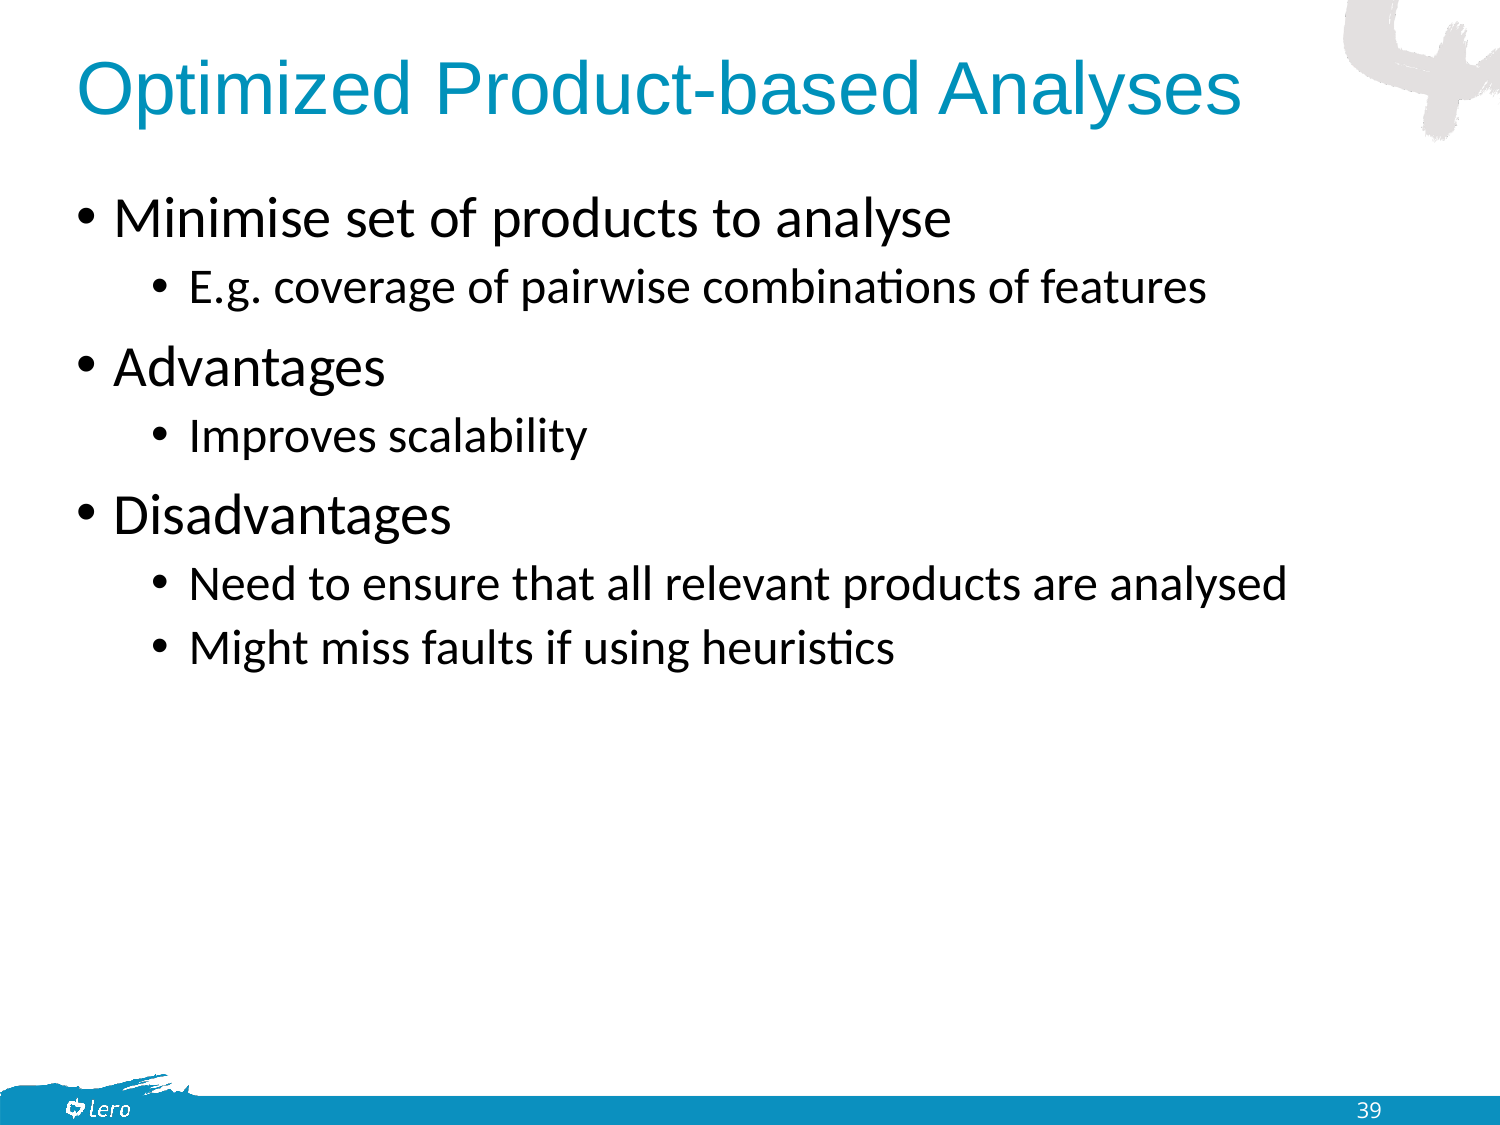

# Optimized Product-based Analyses
Minimise set of products to analyse
E.g. coverage of pairwise combinations of features
Advantages
Improves scalability
Disadvantages
Need to ensure that all relevant products are analysed
Might miss faults if using heuristics

39